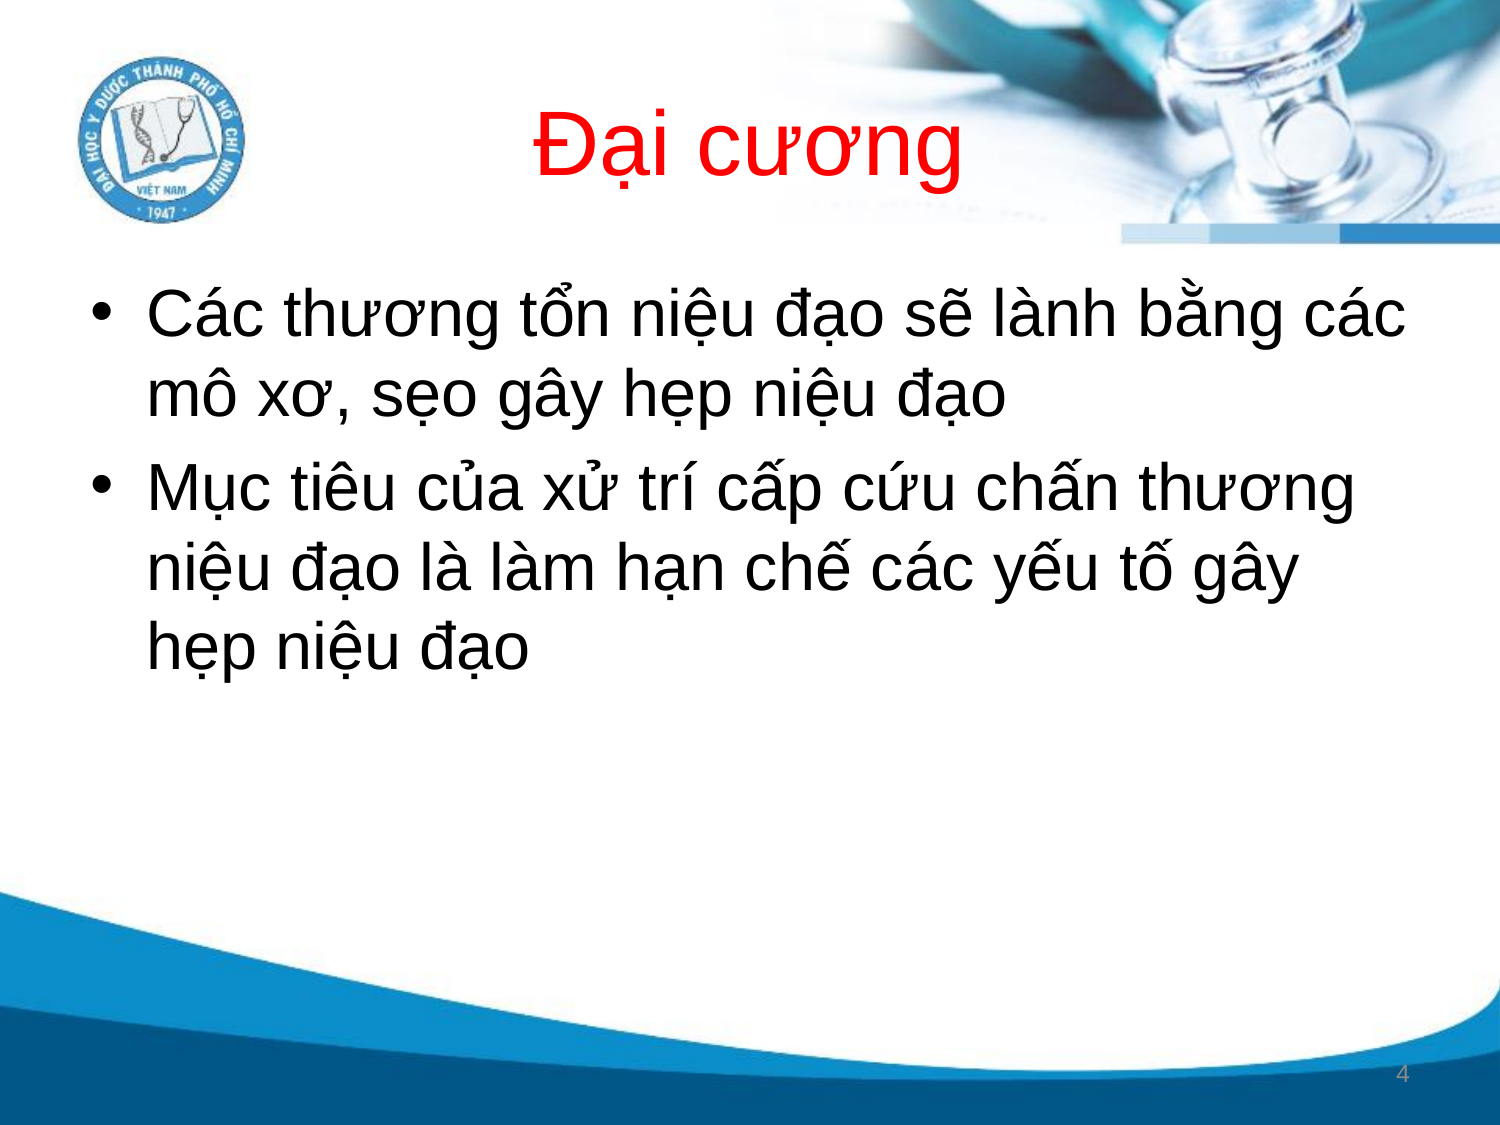

# Đại cương
Các thương tổn niệu đạo sẽ lành bằng các mô xơ, sẹo gây hẹp niệu đạo
Mục tiêu của xử trí cấp cứu chấn thương niệu đạo là làm hạn chế các yếu tố gây hẹp niệu đạo

4